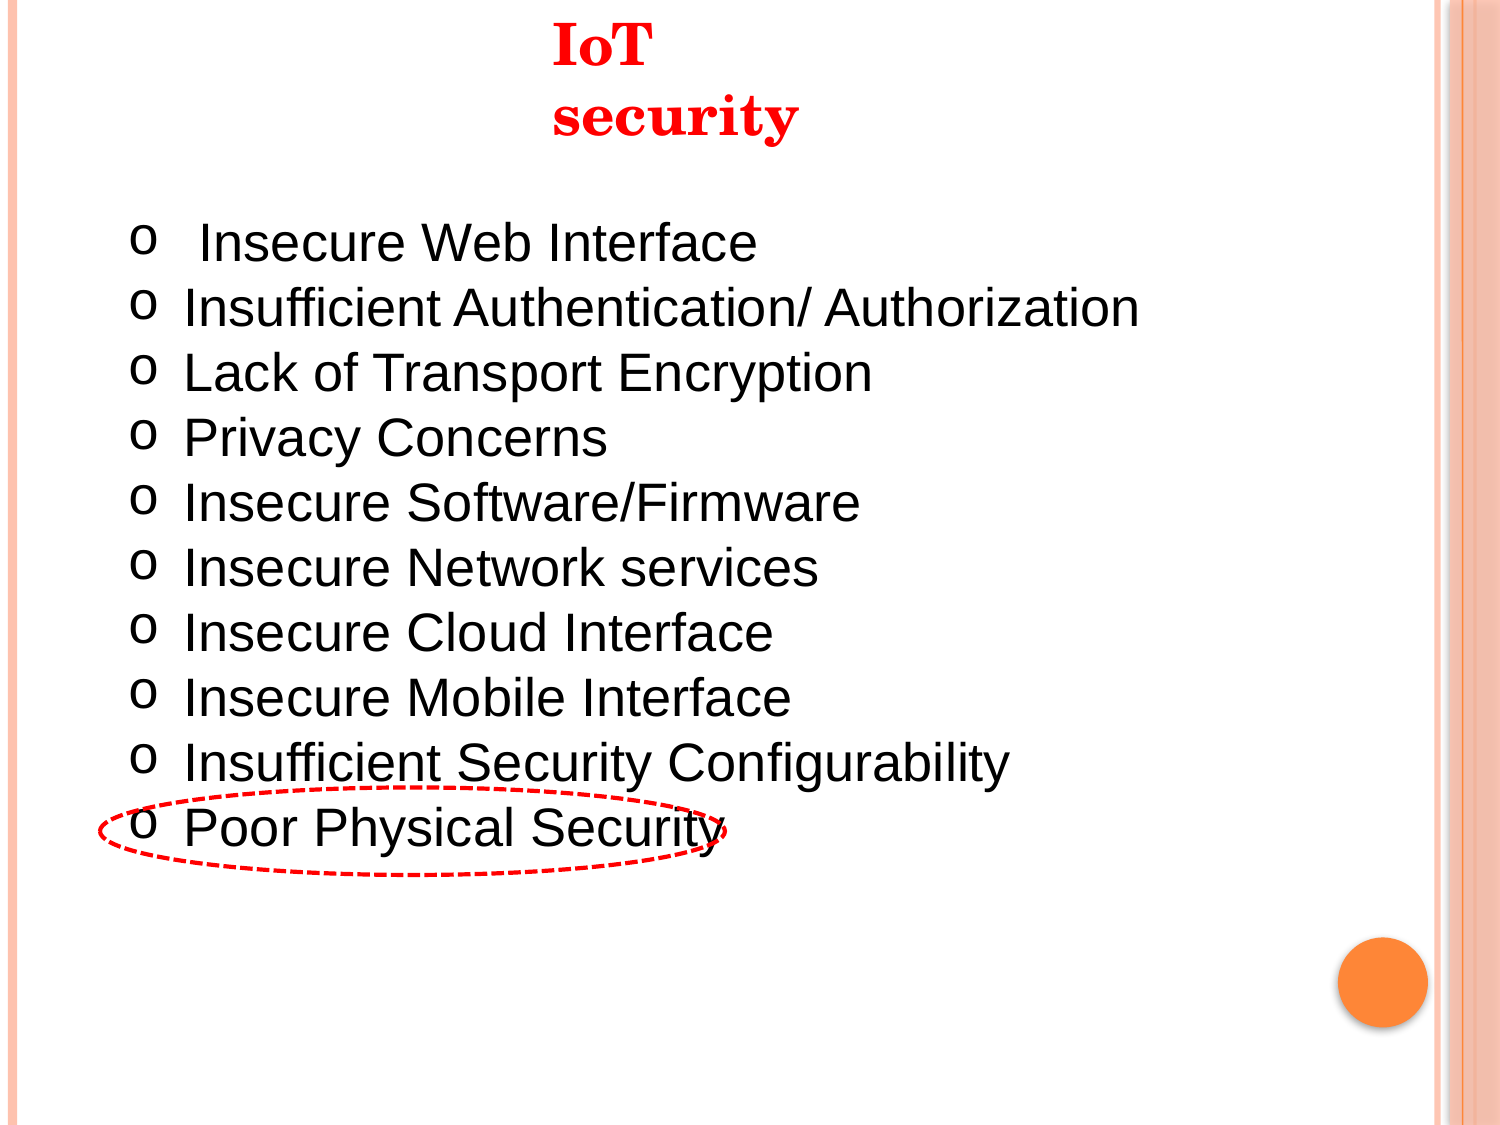

IoT security
 Insecure Web Interface
Insufficient Authentication/ Authorization
Lack of Transport Encryption
Privacy Concerns
Insecure Software/Firmware
Insecure Network services
Insecure Cloud Interface
Insecure Mobile Interface
Insufficient Security Configurability
Poor Physical Security